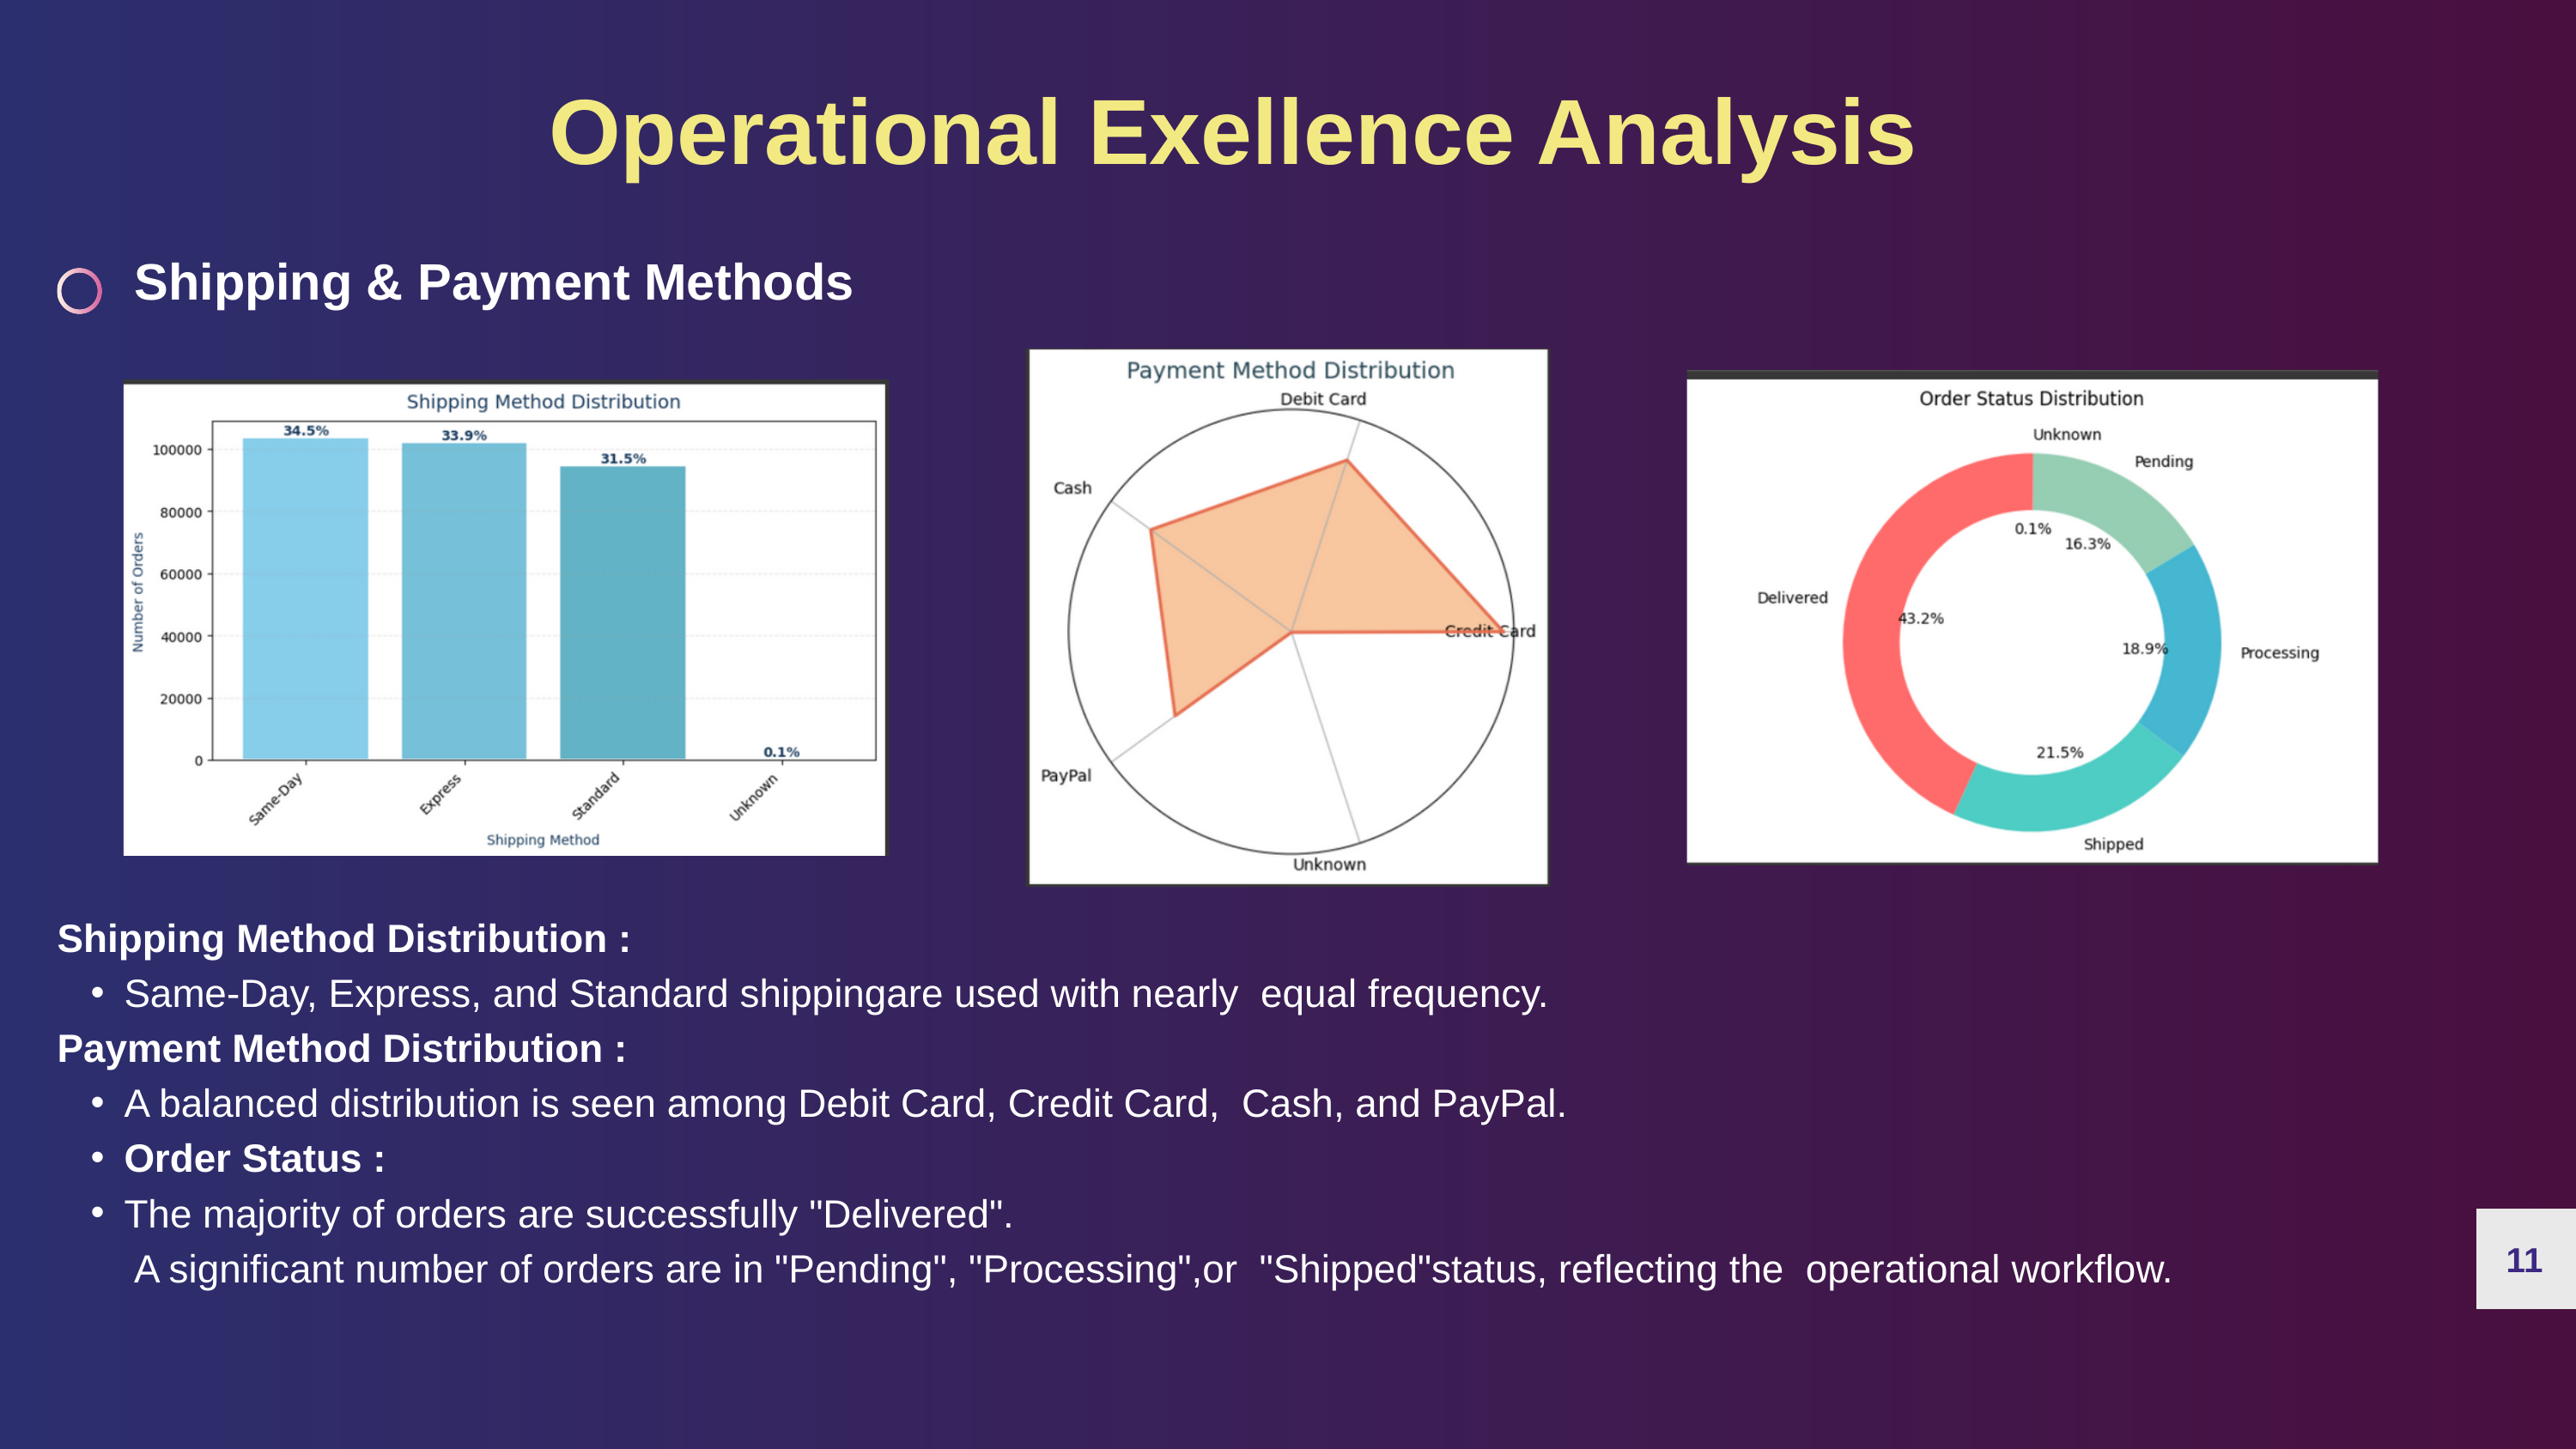

Operational Exellence Analysis
Shipping & Payment Methods

Shipping Method Distribution :
Same-Day, Express, and Standard shippingare used with nearly  equal frequency.
Payment Method Distribution :
A balanced distribution is seen among Debit Card, Credit Card,  Cash, and PayPal.
Order Status :
The majority of orders are successfully "Delivered".
       A significant number of orders are in "Pending", "Processing",or  "Shipped"status, reflecting the  operational workflow.

11